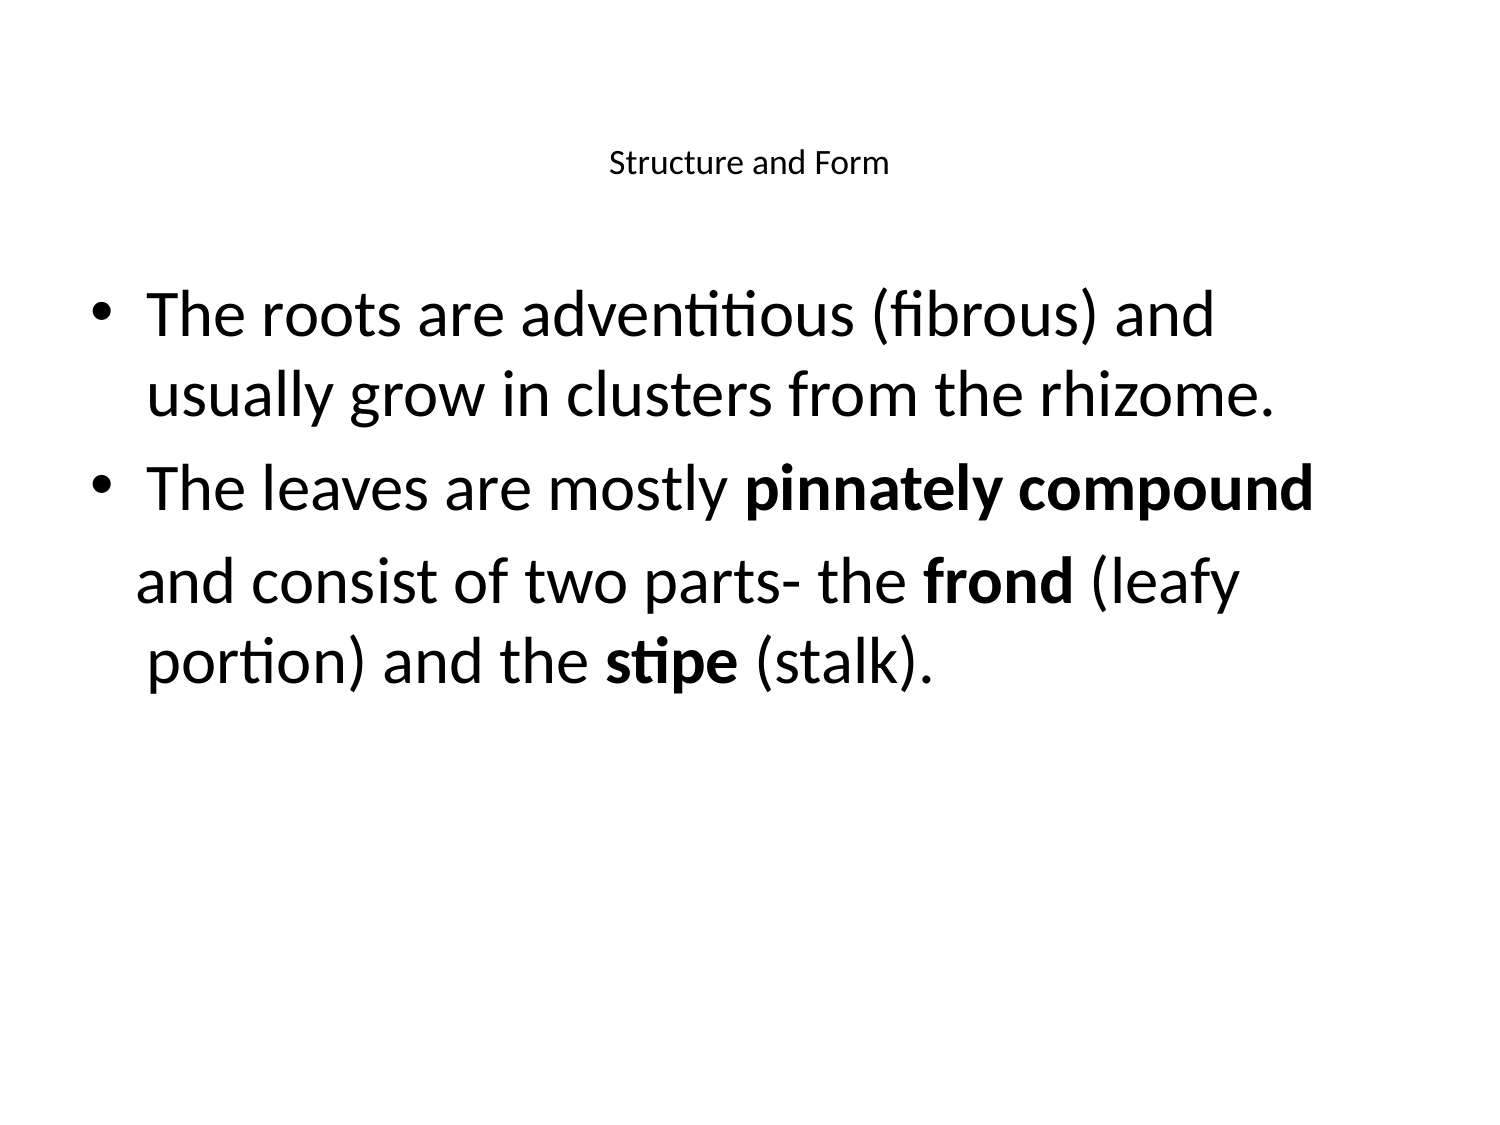

# Structure and Form
The roots are adventitious (fibrous) and usually grow in clusters from the rhizome.
The leaves are mostly pinnately compound
   and consist of two parts- the frond (leafy portion) and the stipe (stalk).